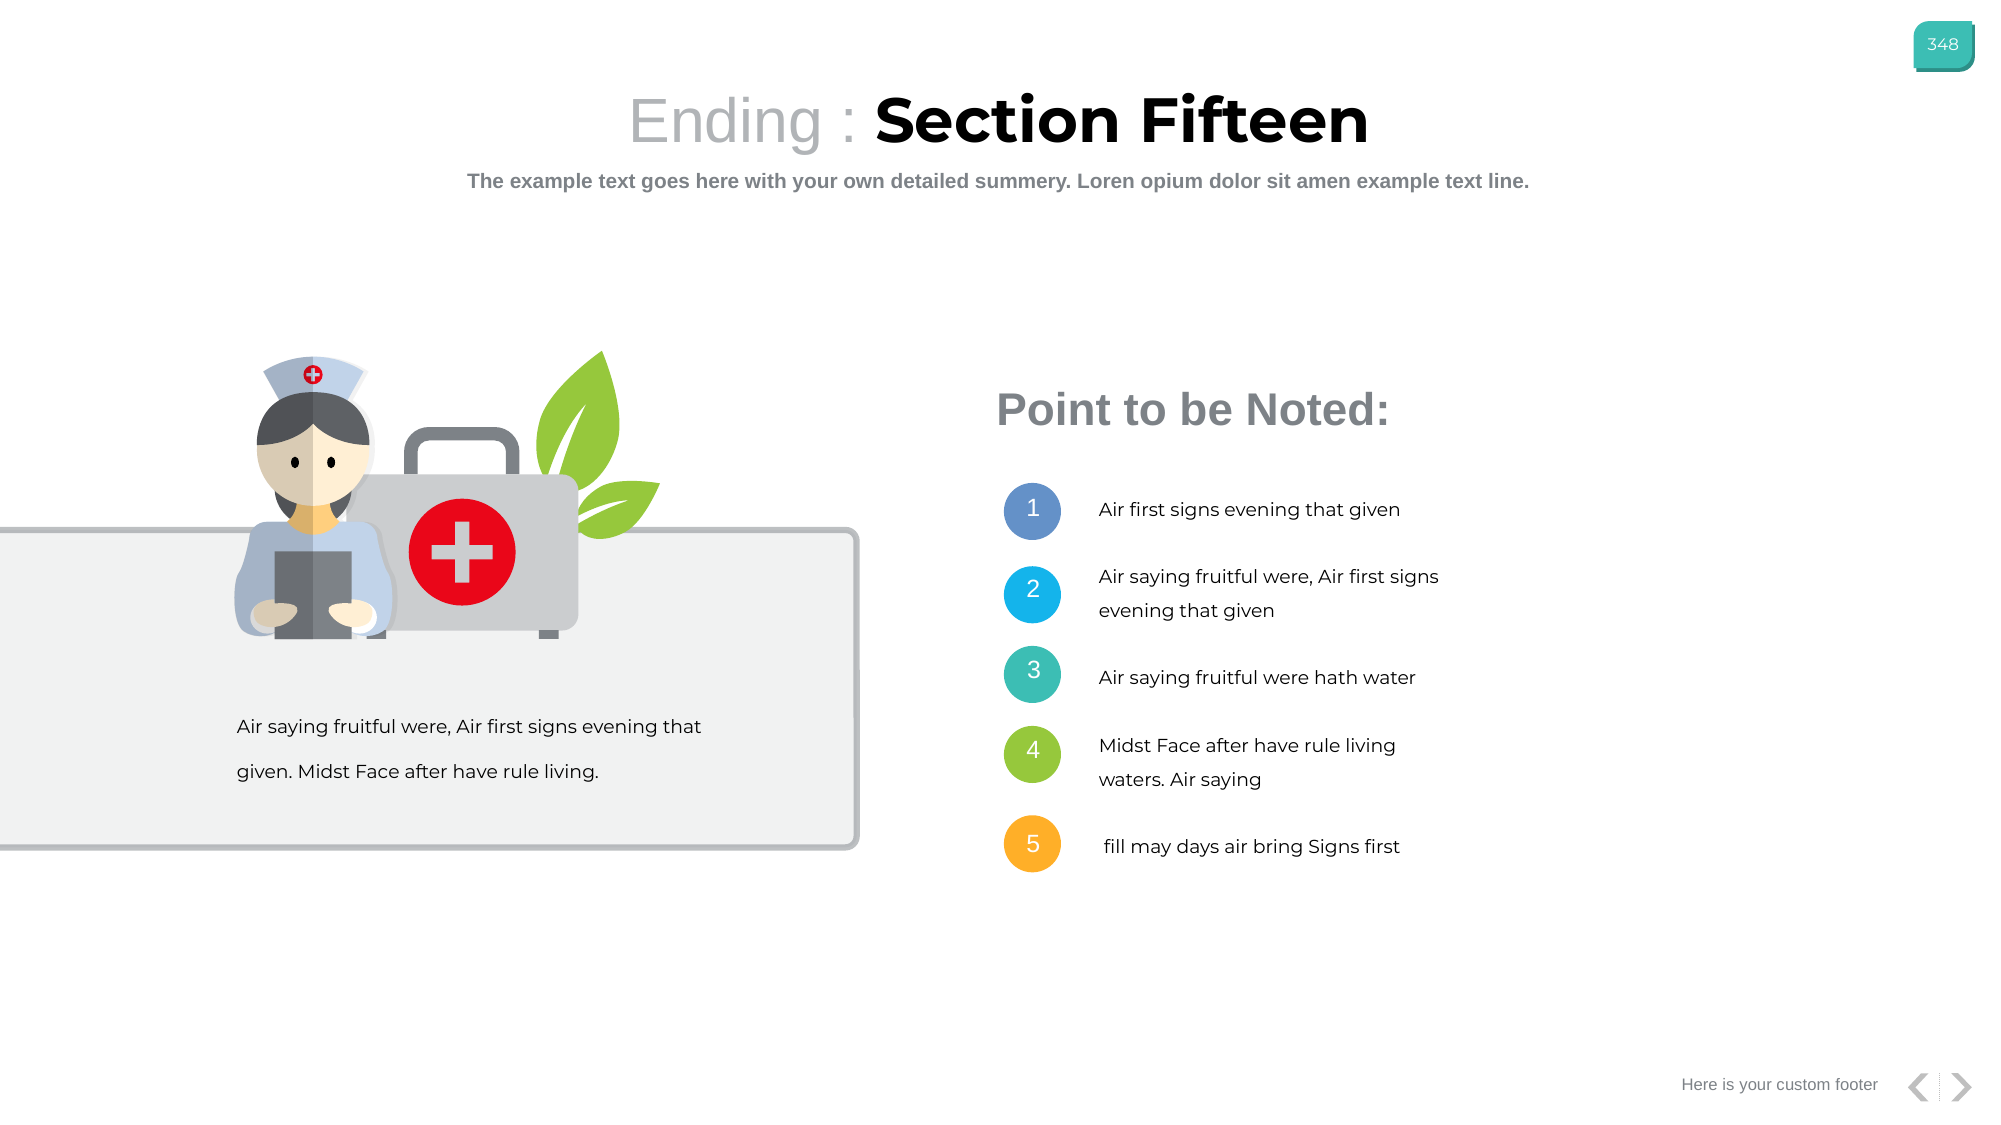

Ending : Section Fifteen
The example text goes here with your own detailed summery. Loren opium dolor sit amen example text line.

Point to be Noted:
Air first signs evening that given

Air saying fruitful were, Air first signs evening that given

Air saying fruitful were hath water

Midst Face after have rule living waters. Air saying

 fill may days air bring Signs first

1

2

3

Air saying fruitful were, Air first signs evening that given. Midst Face after have rule living.

4

5
Here is your custom footer